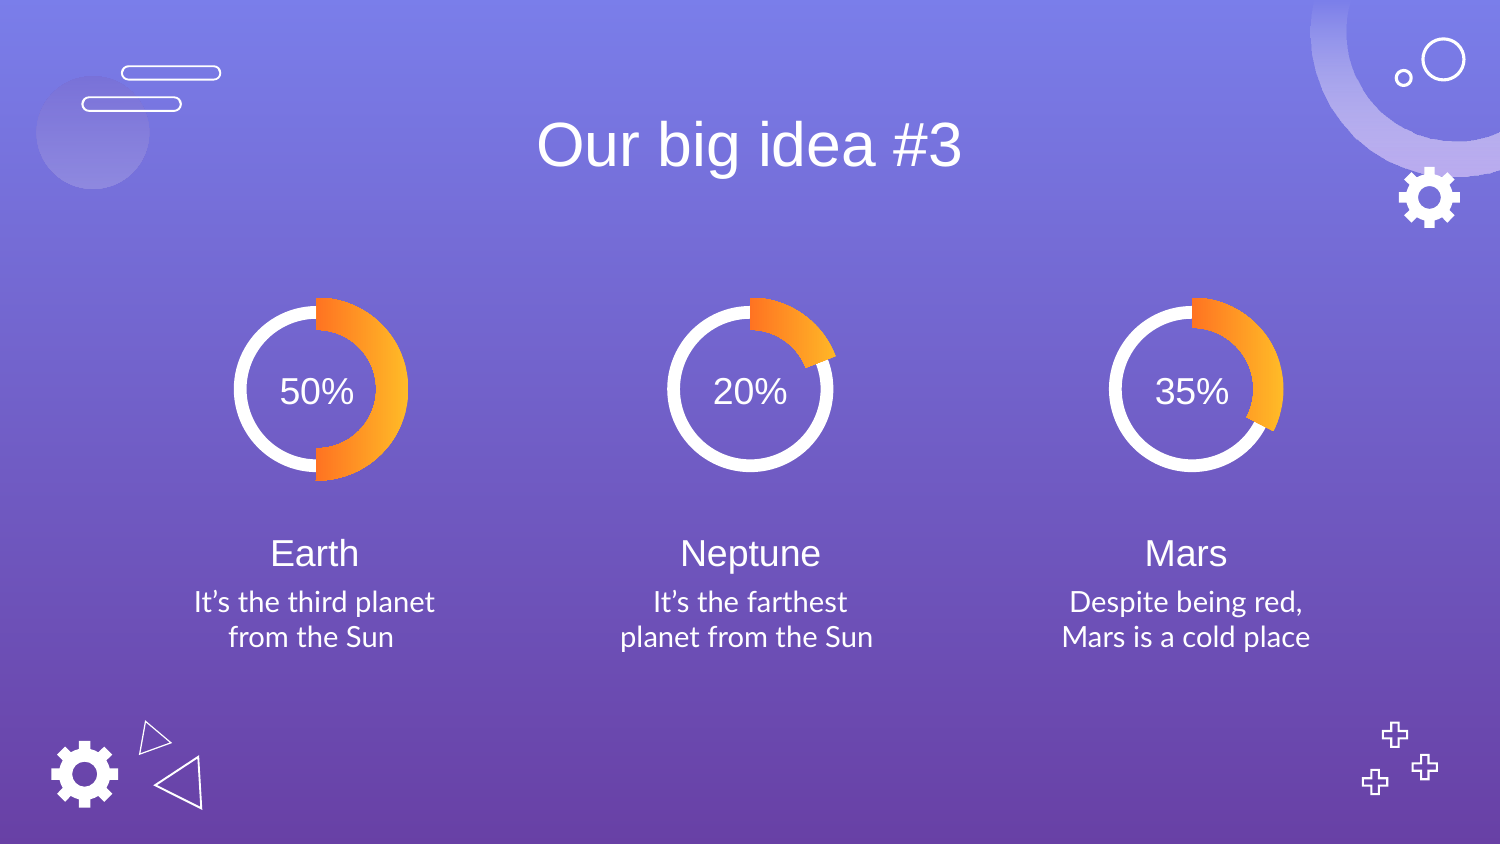

# Our big idea #3

50%
20%
35%
Earth
Neptune
Mars
It’s the third planet from the Sun
It’s the farthest planet from the Sun
Despite being red,
Mars is a cold place